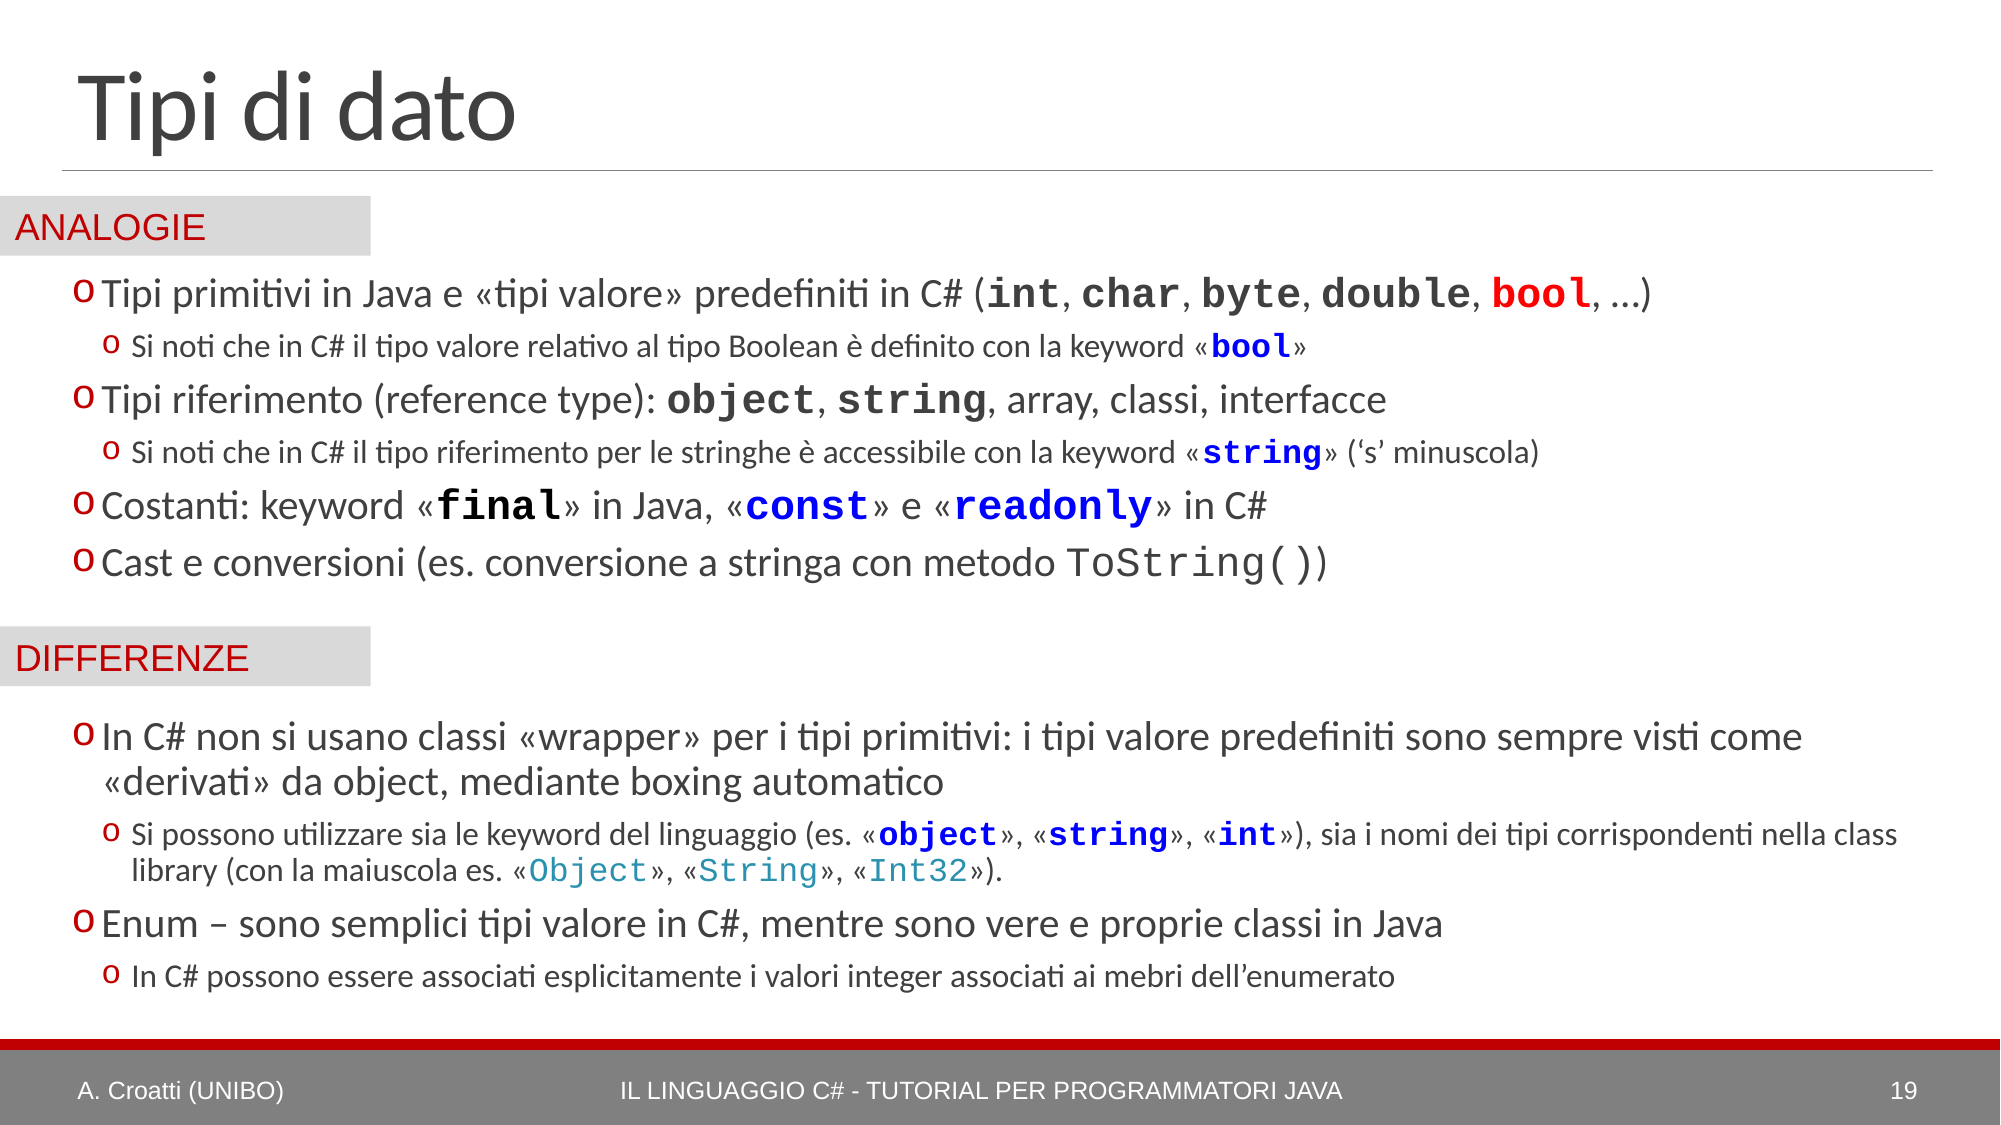

# Tipi di dato
Tipi primitivi in Java e «tipi valore» predefiniti in C# (int, char, byte, double, bool, …)
Si noti che in C# il tipo valore relativo al tipo Boolean è definito con la keyword «bool»
Tipi riferimento (reference type): object, string, array, classi, interfacce
Si noti che in C# il tipo riferimento per le stringhe è accessibile con la keyword «string» (‘s’ minuscola)
Costanti: keyword «final» in Java, «const» e «readonly» in C#
Cast e conversioni (es. conversione a stringa con metodo ToString())
In C# non si usano classi «wrapper» per i tipi primitivi: i tipi valore predefiniti sono sempre visti come «derivati» da object, mediante boxing automatico
Si possono utilizzare sia le keyword del linguaggio (es. «object», «string», «int»), sia i nomi dei tipi corrispondenti nella class library (con la maiuscola es. «Object», «String», «Int32»).
Enum – sono semplici tipi valore in C#, mentre sono vere e proprie classi in Java
In C# possono essere associati esplicitamente i valori integer associati ai mebri dell’enumerato
A. Croatti (UNIBO)
Il Linguaggio C# - Tutorial per Programmatori Java
19